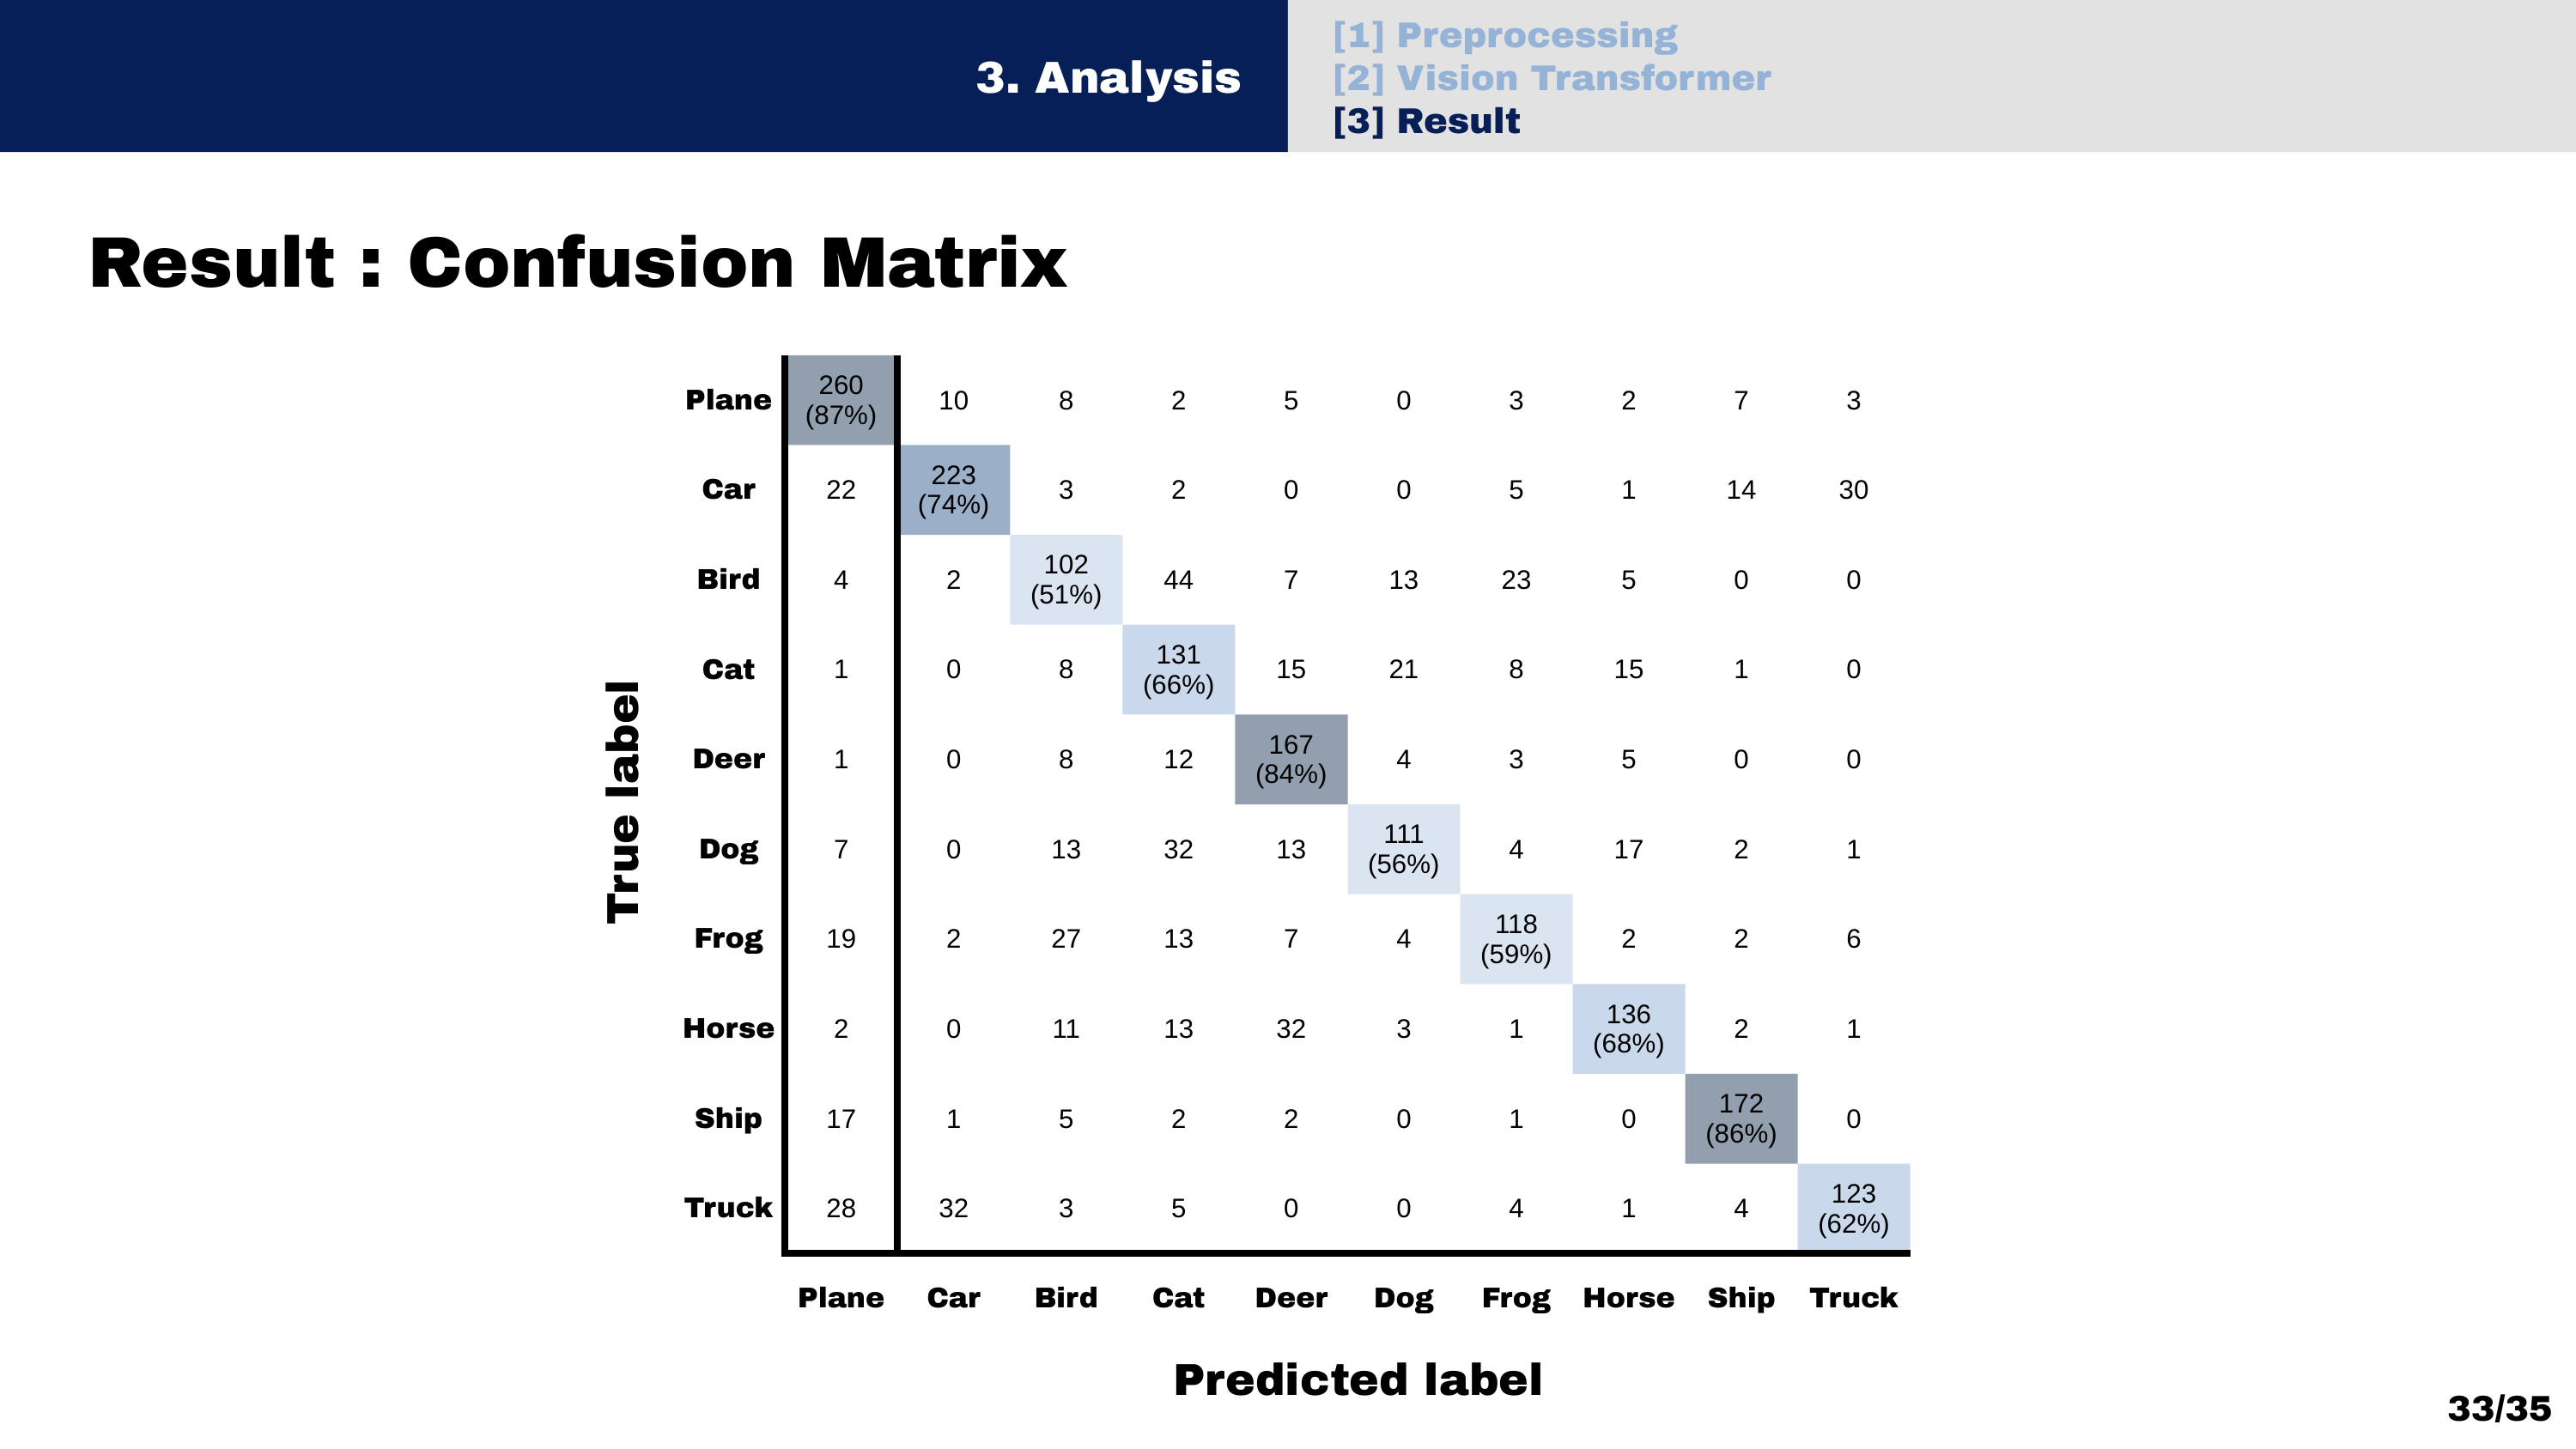

[1] Preprocessing
[2] Vision Transformer
[3] Result
3. Analysis
Result : Confusion Matrix
| Plane | 260 (87%) | 10 | 8 | 2 | 5 | 0 | 3 | 2 | 7 | 3 |
| --- | --- | --- | --- | --- | --- | --- | --- | --- | --- | --- |
| Car | 22 | 223 (74%) | 3 | 2 | 0 | 0 | 5 | 1 | 14 | 30 |
| Bird | 4 | 2 | 102 (51%) | 44 | 7 | 13 | 23 | 5 | 0 | 0 |
| Cat | 1 | 0 | 8 | 131 (66%) | 15 | 21 | 8 | 15 | 1 | 0 |
| Deer | 1 | 0 | 8 | 12 | 167 (84%) | 4 | 3 | 5 | 0 | 0 |
| Dog | 7 | 0 | 13 | 32 | 13 | 111 (56%) | 4 | 17 | 2 | 1 |
| Frog | 19 | 2 | 27 | 13 | 7 | 4 | 118 (59%) | 2 | 2 | 6 |
| Horse | 2 | 0 | 11 | 13 | 32 | 3 | 1 | 136 (68%) | 2 | 1 |
| Ship | 17 | 1 | 5 | 2 | 2 | 0 | 1 | 0 | 172 (86%) | 0 |
| Truck | 28 | 32 | 3 | 5 | 0 | 0 | 4 | 1 | 4 | 123 (62%) |
|  | Plane | Car | Bird | Cat | Deer | Dog | Frog | Horse | Ship | Truck |
True label
Predicted label